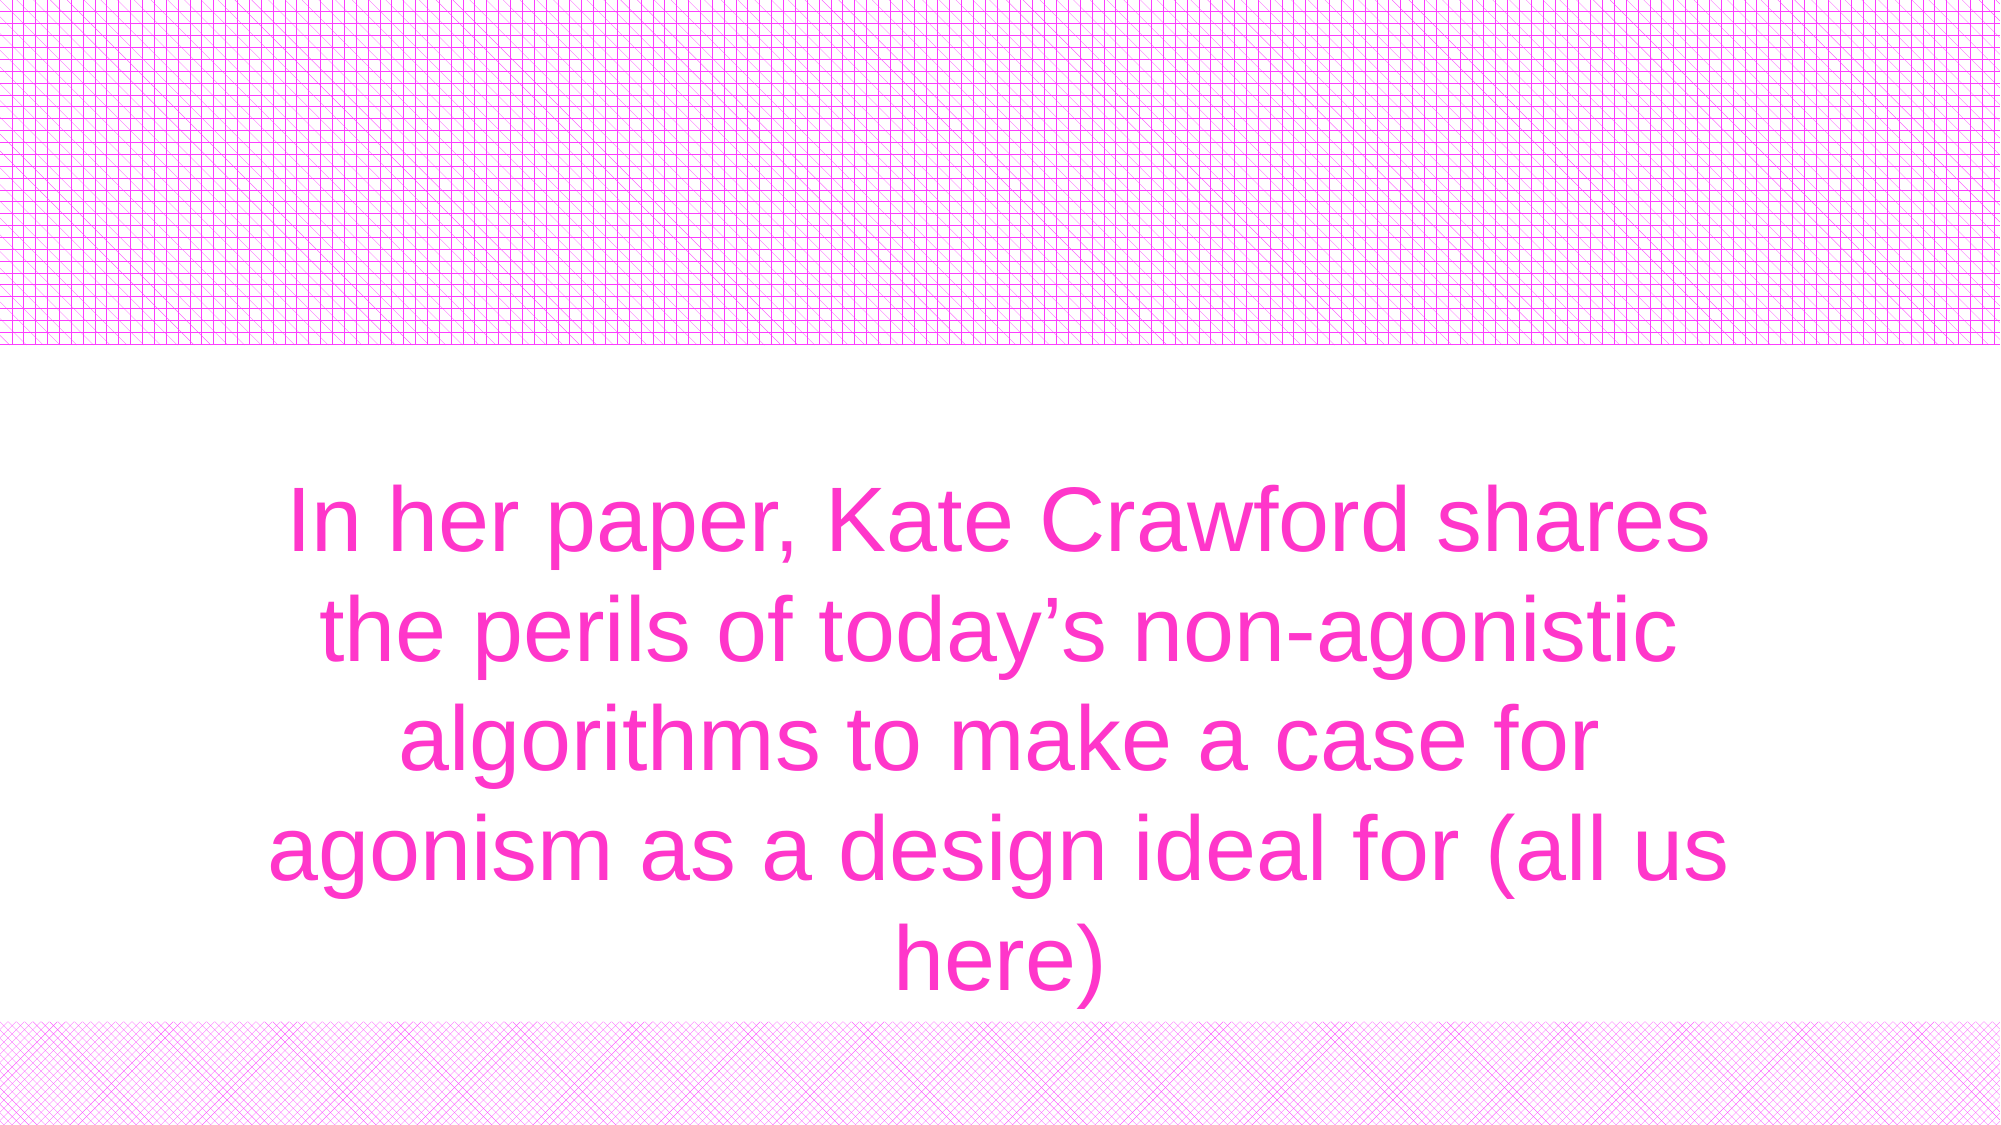

In her paper, Kate Crawford shares the perils of today’s non-agonistic algorithms to make a case for agonism as a design ideal for (all us here)